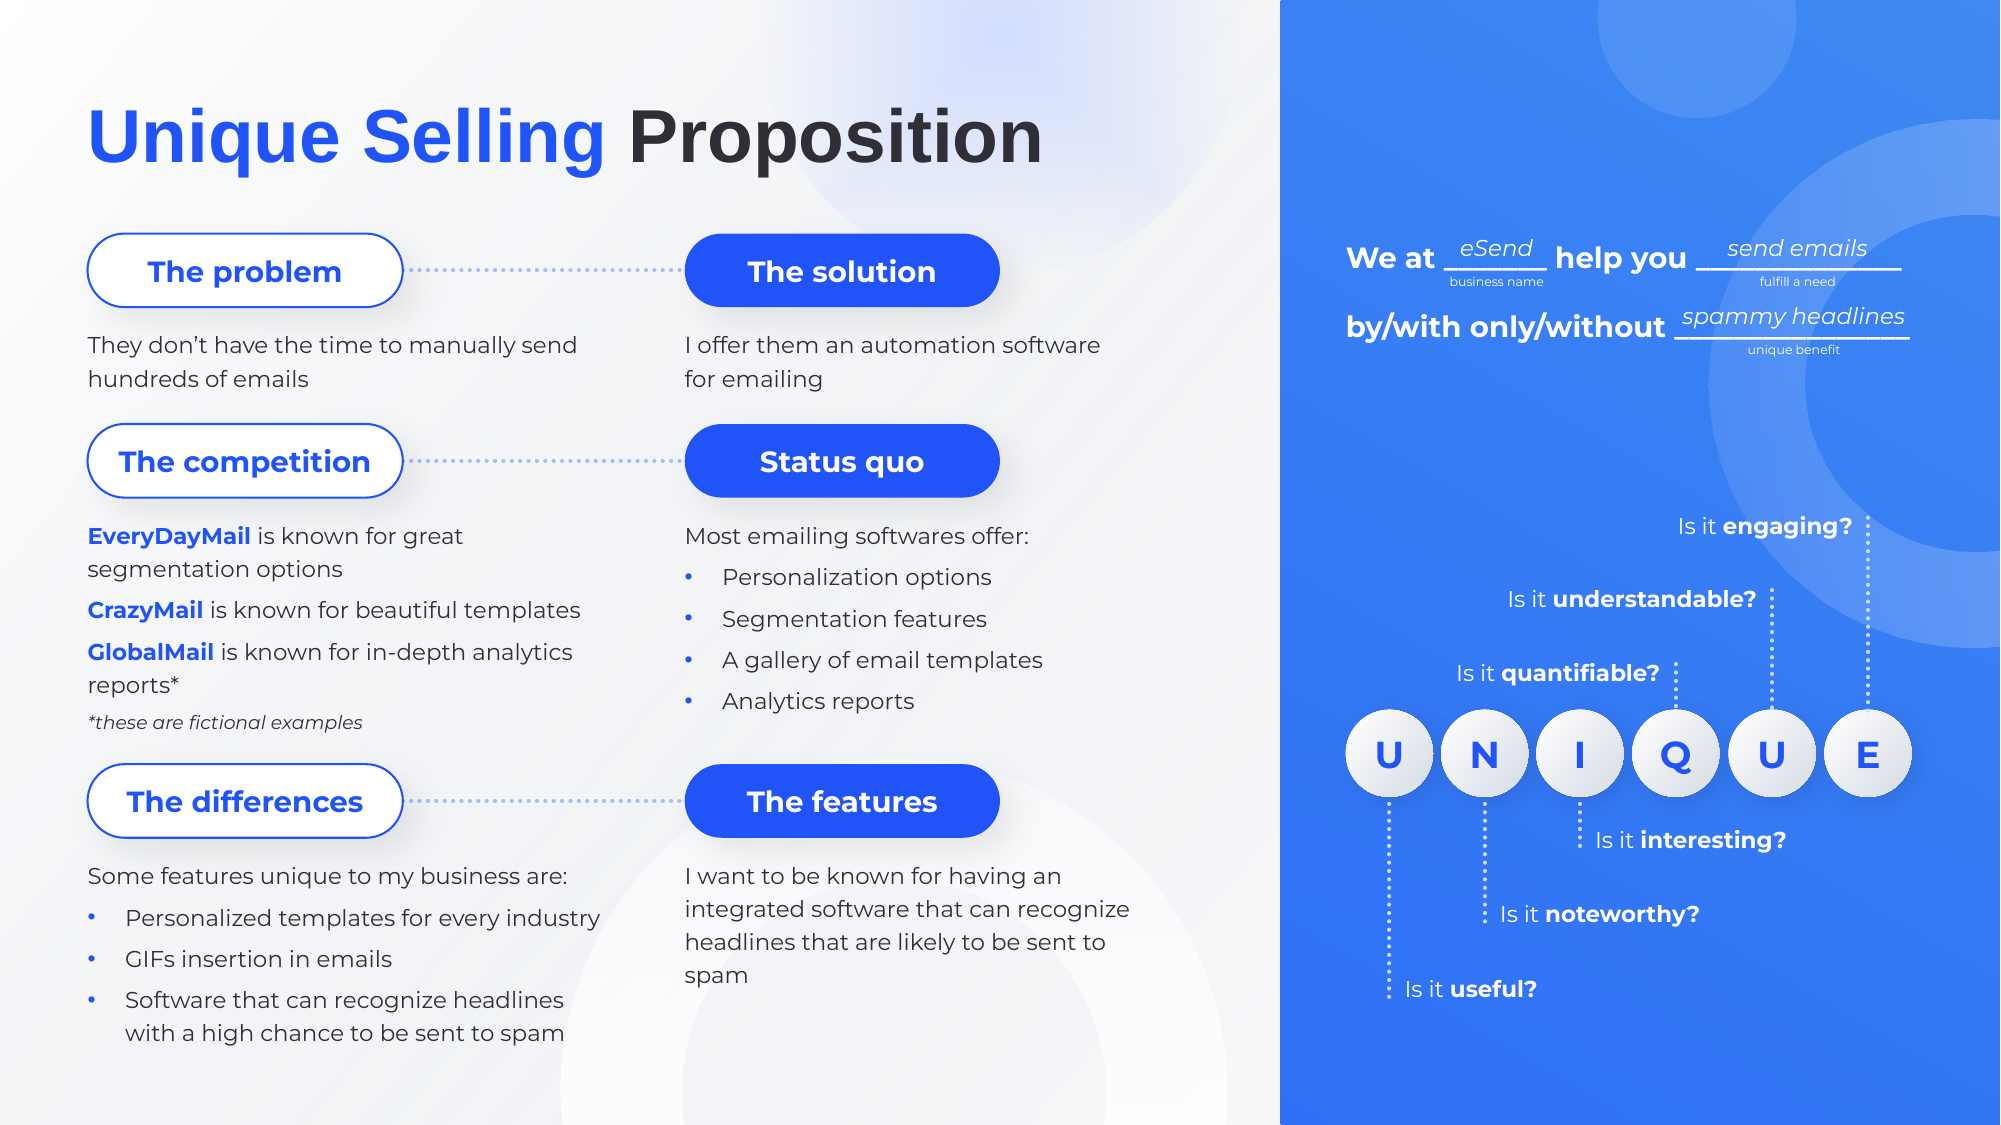

# Unique Selling Proposition

eSend
send emails
We at _______ help you ______________
The problem
The solution
business name
fulfill a need
spammy headlines
by/with only/without ________________
They don’t have the time to manually send hundreds of emails
I offer them an automation software
for emailing
unique benefit
The competition
Status quo
Is it engaging?
EveryDayMail is known for great segmentation options
CrazyMail is known for beautiful templates
GlobalMail is known for in-depth analytics reports*
*these are fictional examples
Most emailing softwares offer:
Personalization options
Segmentation features
A gallery of email templates
Analytics reports
Is it understandable?

Is it quantifiable?
U
N
I
Q
U
E
The differences
The features
Is it interesting?
Some features unique to my business are:
Personalized templates for every industry
GIFs insertion in emails
Software that can recognize headlines with a high chance to be sent to spam
I want to be known for having an integrated software that can recognize headlines that are likely to be sent to spam
Is it noteworthy?
Is it useful?